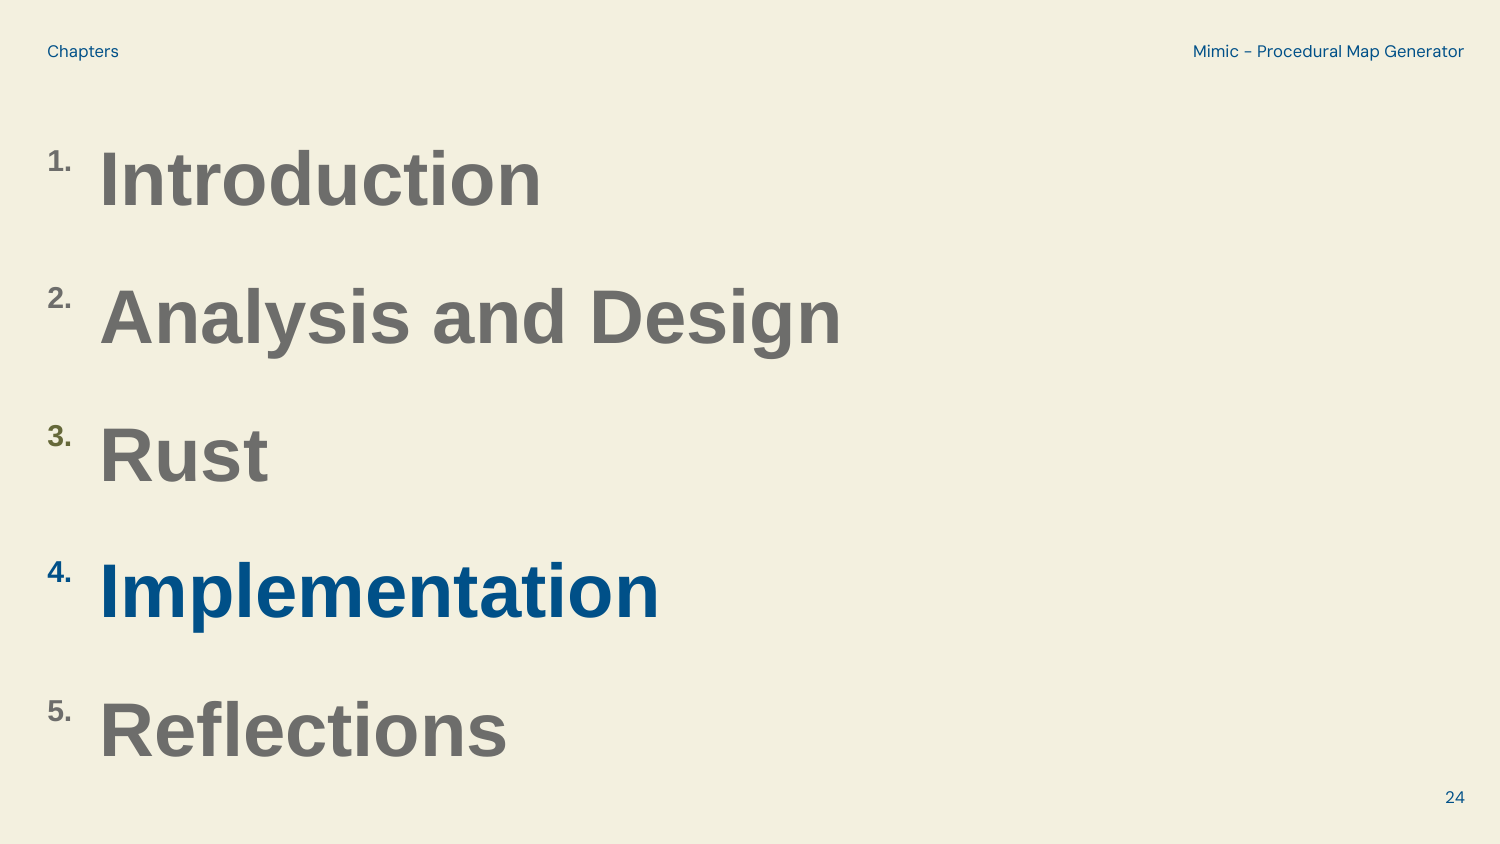

Chapters
Mimic - Procedural Map Generator
1.
Introduction
2.
Analysis and Design
3.
Rust
4.
Implementation
5.
Reflections
24